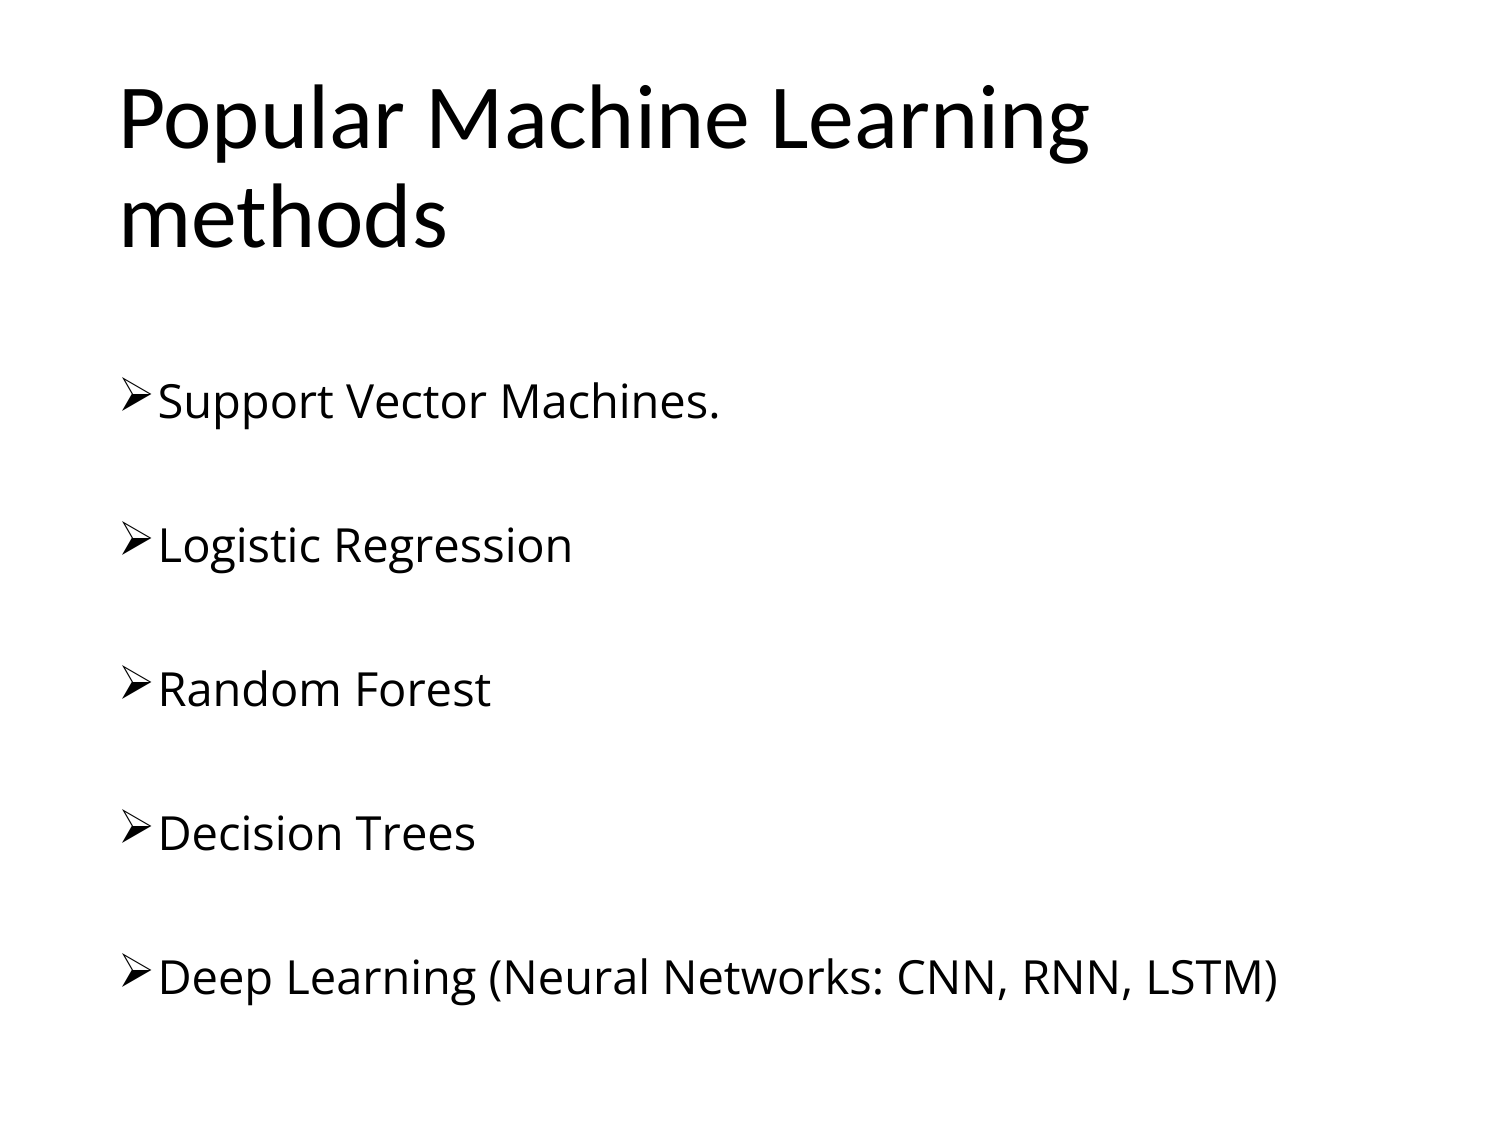

# Popular Machine Learning methods

Support Vector Machines.

Logistic Regression

Random Forest

Decision Trees

Deep Learning (Neural Networks: CNN, RNN, LSTM)